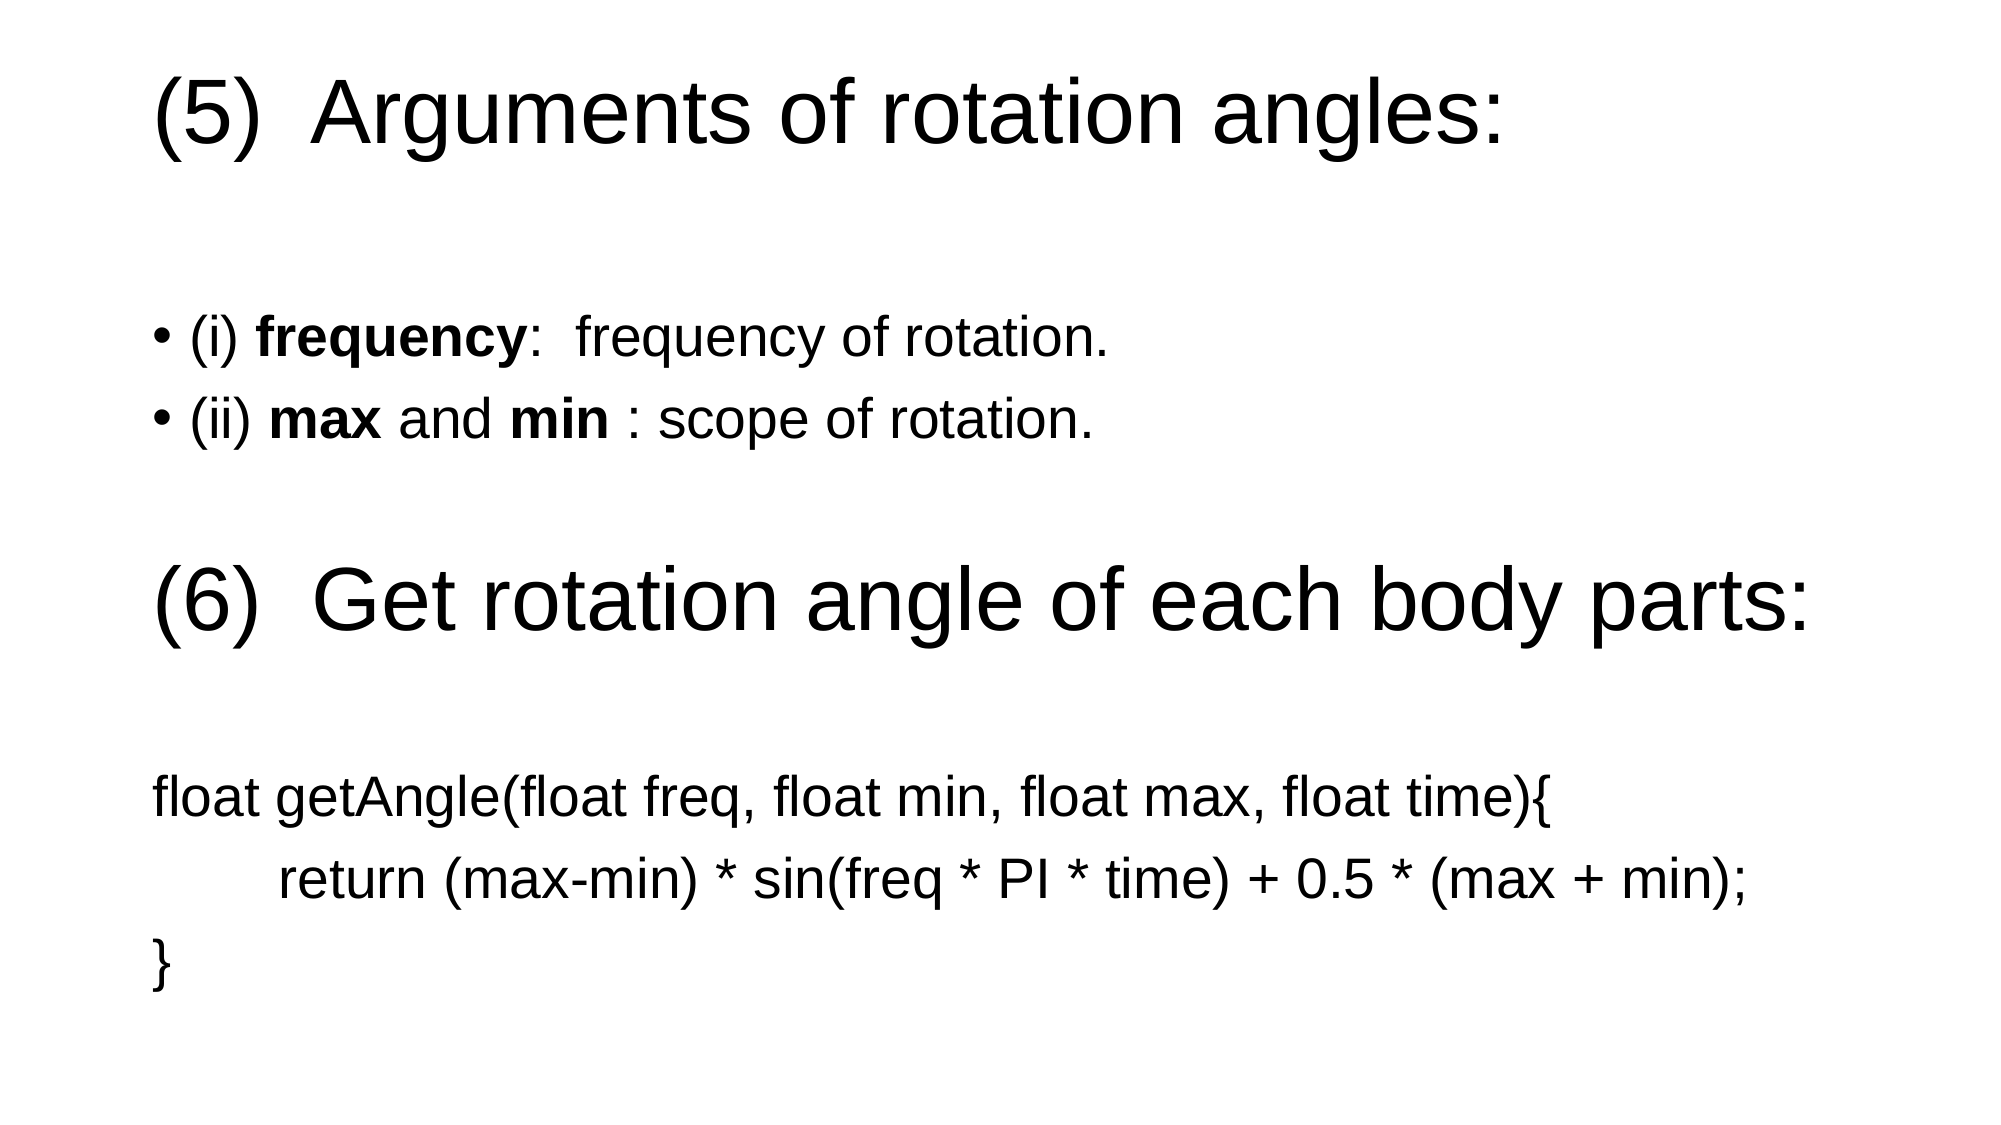

# (5)  Arguments of rotation angles:
(i) frequency:  frequency of rotation.
(ii) max and min : scope of rotation.

(6)  Get rotation angle of each body parts:
float getAngle(float freq, float min, float max, float time){
        return (max-min) * sin(freq * PI * time) + 0.5 * (max + min);
}